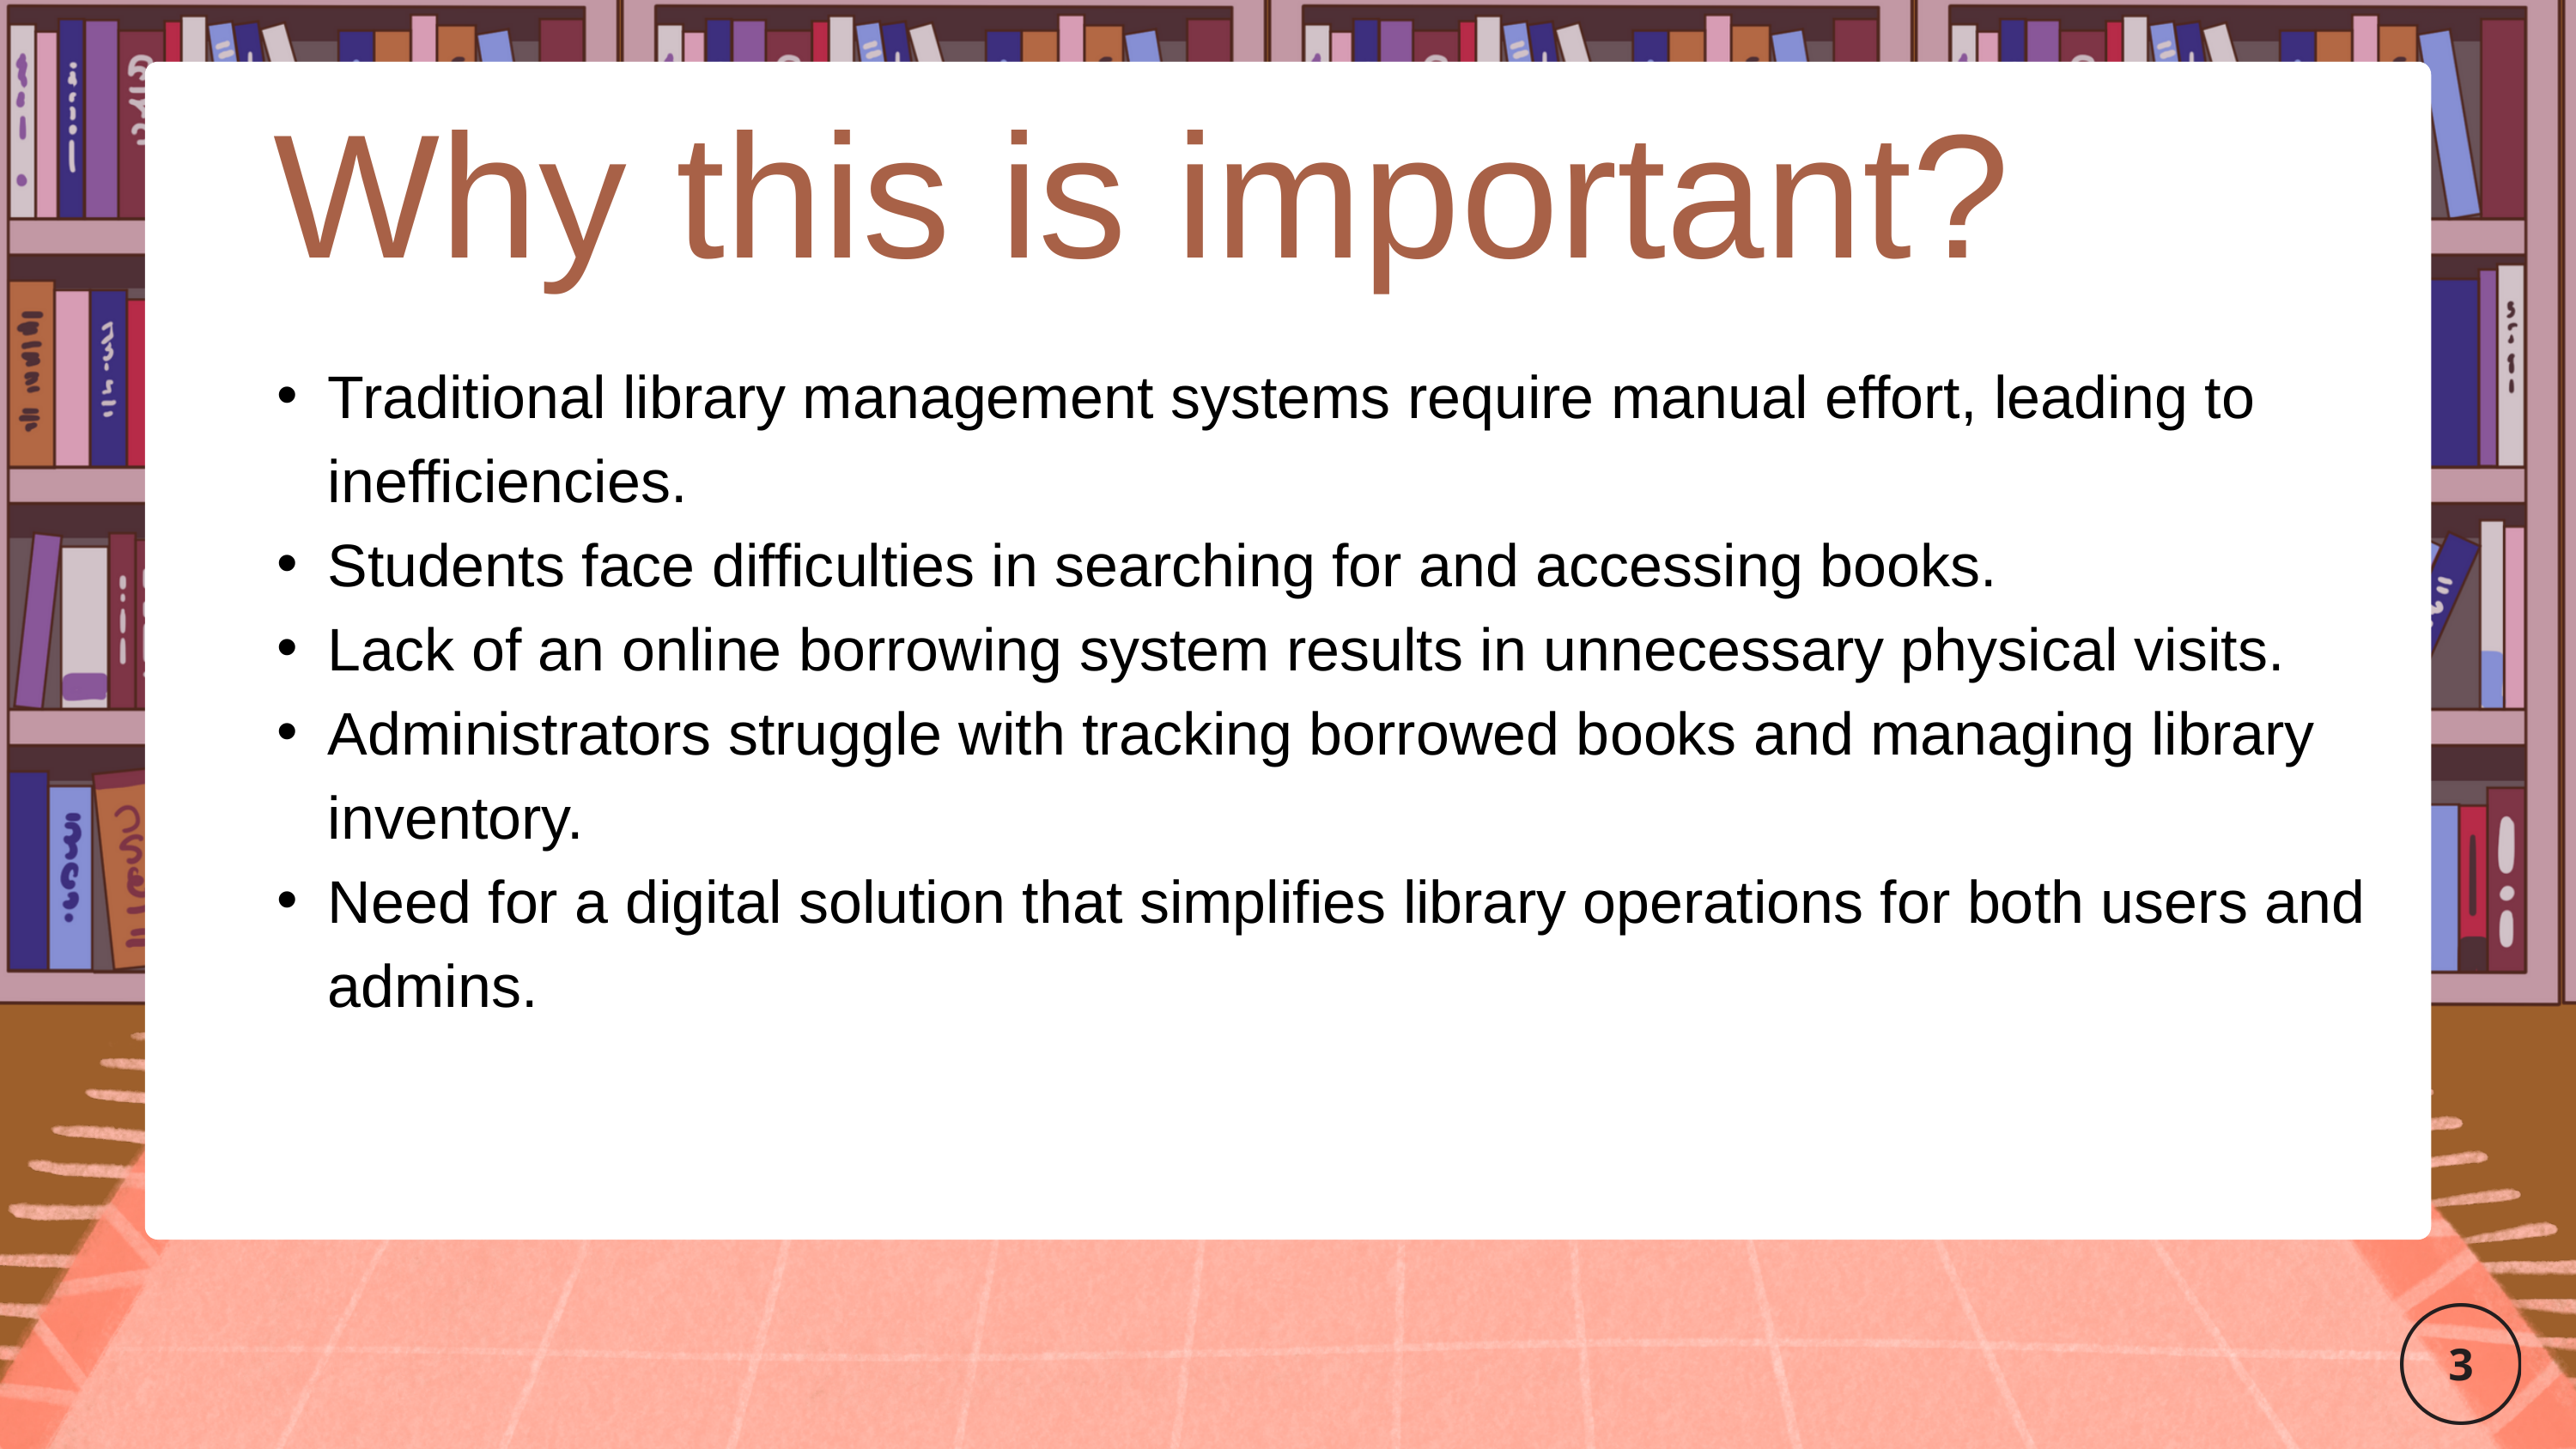

Why this is important?

Traditional library management systems require manual effort, leading to inefficiencies.
Students face difficulties in searching for and accessing books.
Lack of an online borrowing system results in unnecessary physical visits.
Administrators struggle with tracking borrowed books and managing library inventory.
Need for a digital solution that simplifies library operations for both users and admins.